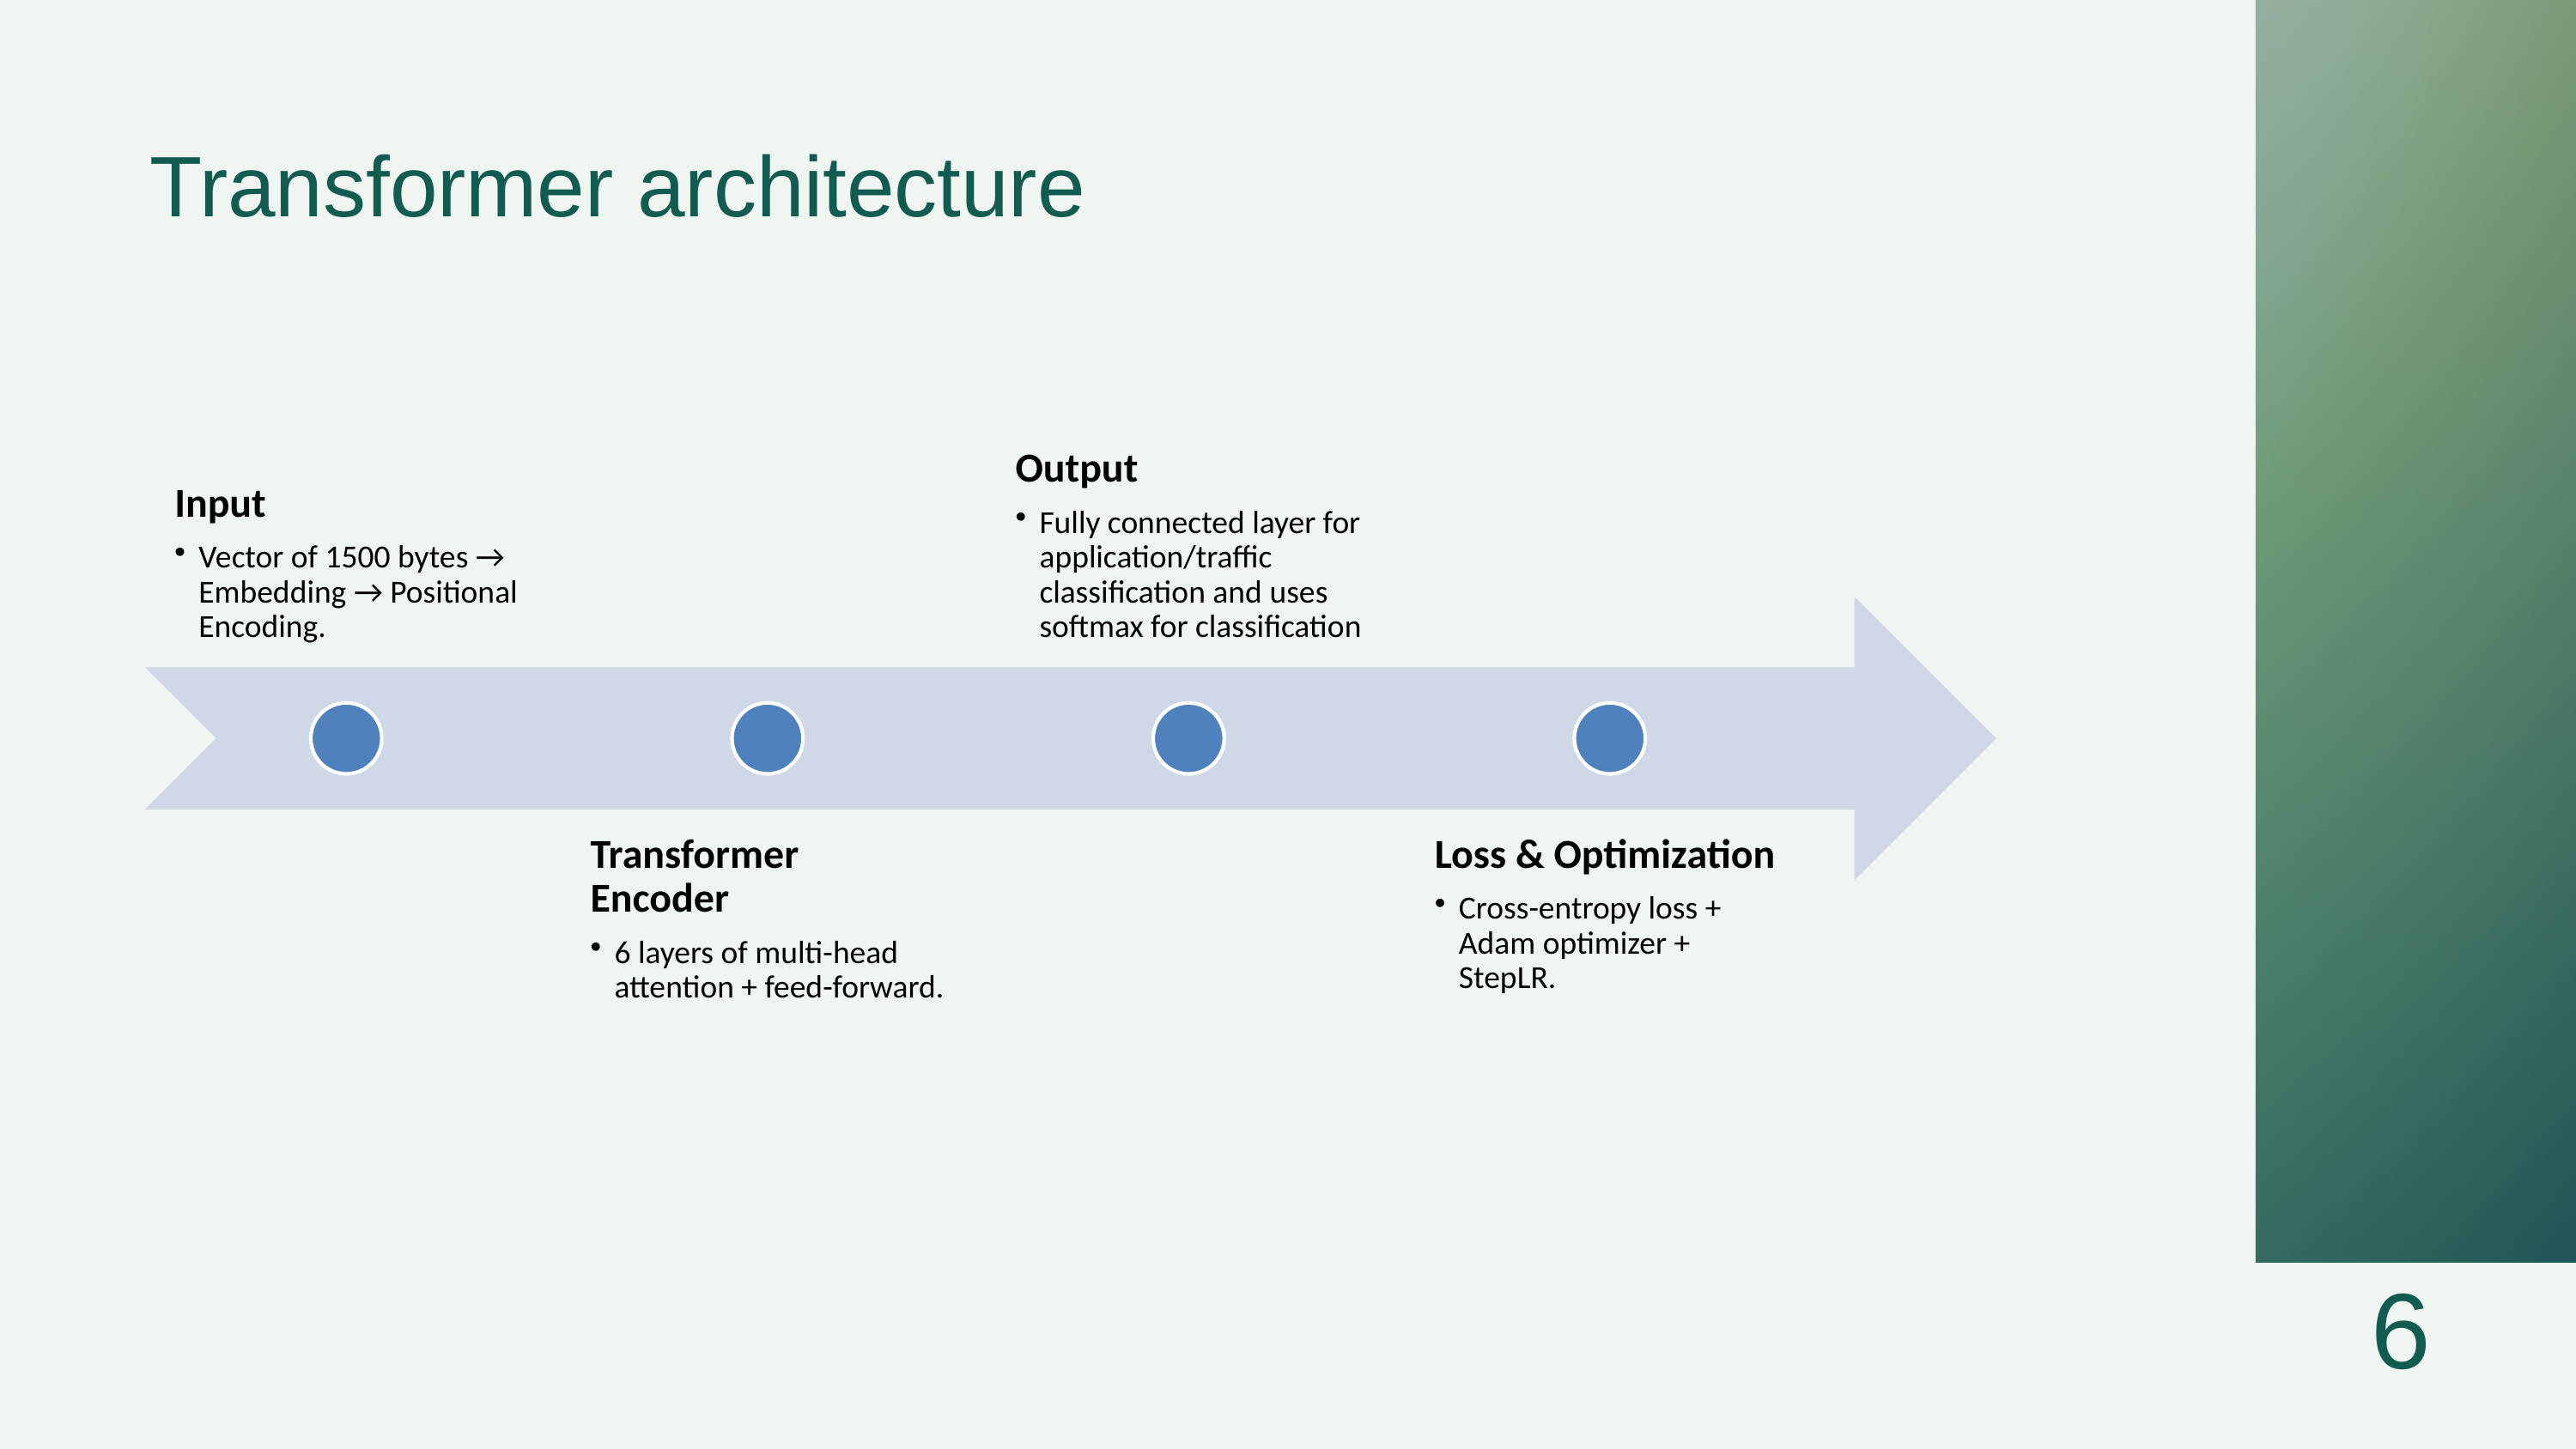

Transformer architecture
Input
Vector of 1500 bytes → Embedding → Positional Encoding.
Transformer Encoder
6 layers of multi-head attention + feed-forward.
Output
Fully connected layer for application/traffic classification and uses softmax for classification
Loss & Optimization
Cross-entropy loss + Adam optimizer + StepLR.
6